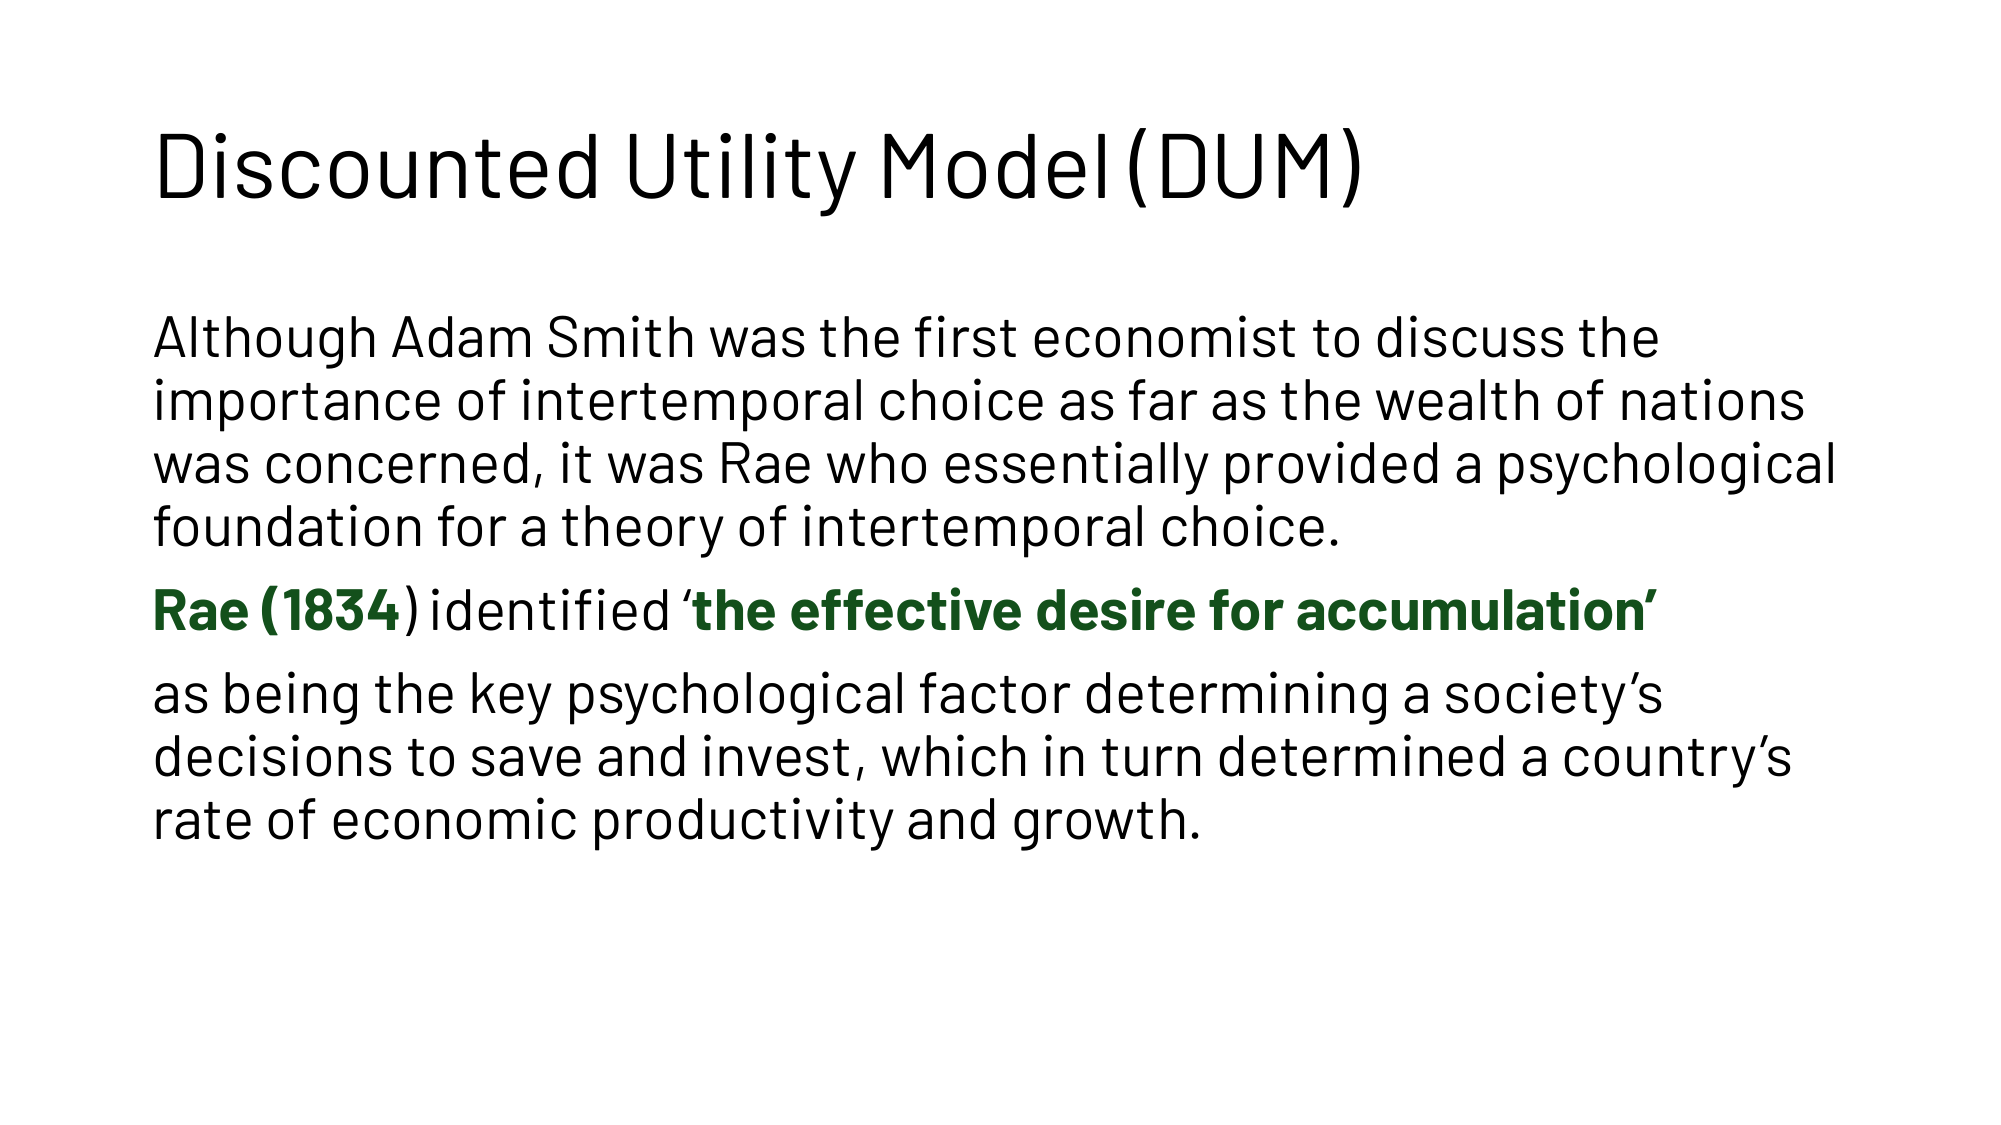

# Discounted Utility Model (DUM)
Although Adam Smith was the first economist to discuss the importance of intertemporal choice as far as the wealth of nations was concerned, it was Rae who essentially provided a psychological foundation for a theory of intertemporal choice.
Rae (1834) identified ‘the effective desire for accumulation’
as being the key psychological factor determining a society’s decisions to save and invest, which in turn determined a country’s rate of economic productivity and growth.